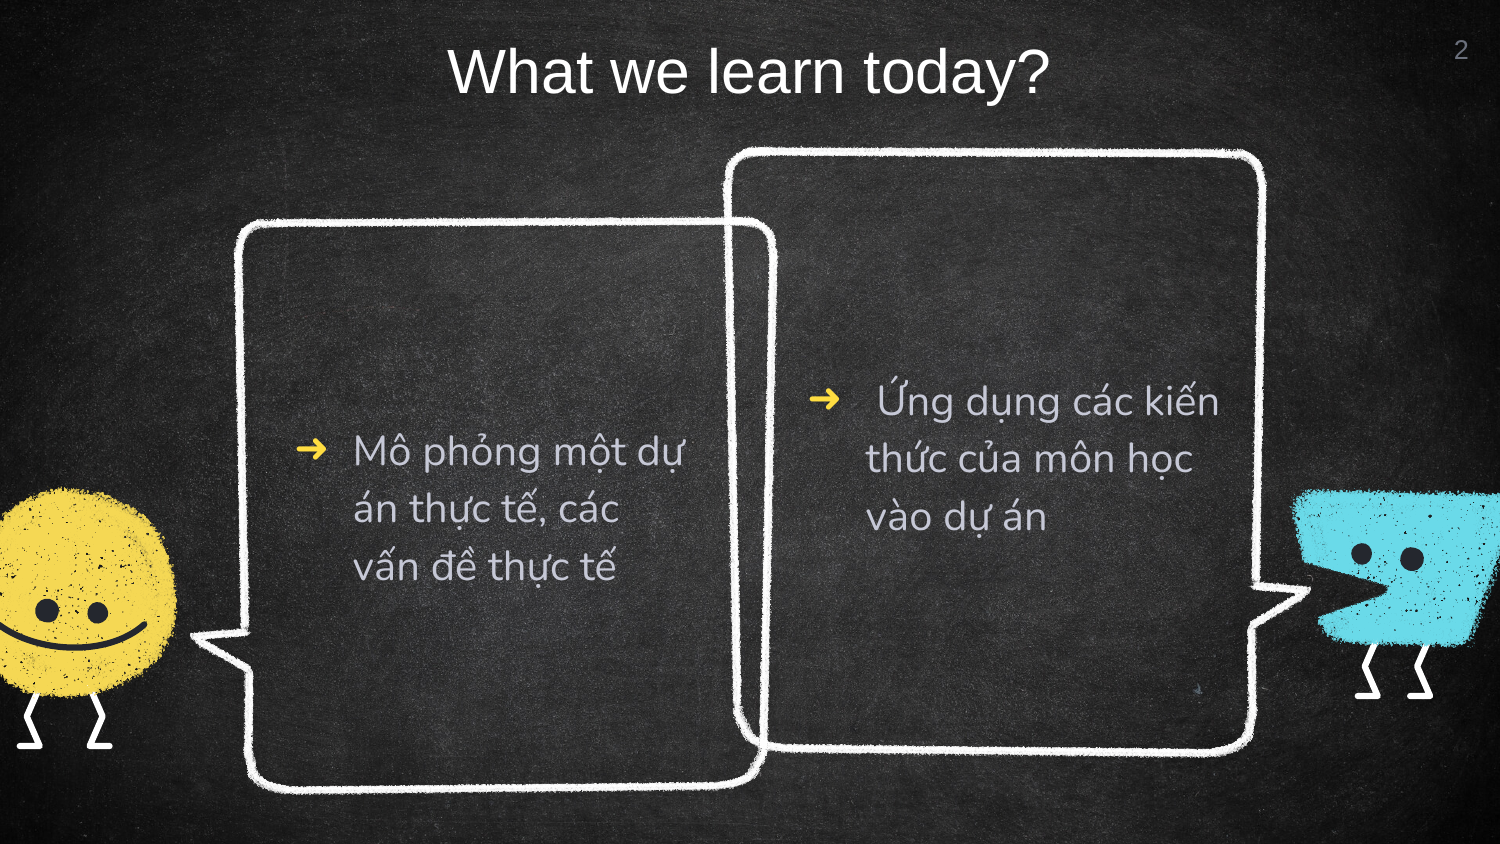

2
# What we learn today?
 Ứng dụng các kiến thức của môn học vào dự án
Mô phỏng một dự án thực tế, các vấn đề thực tế